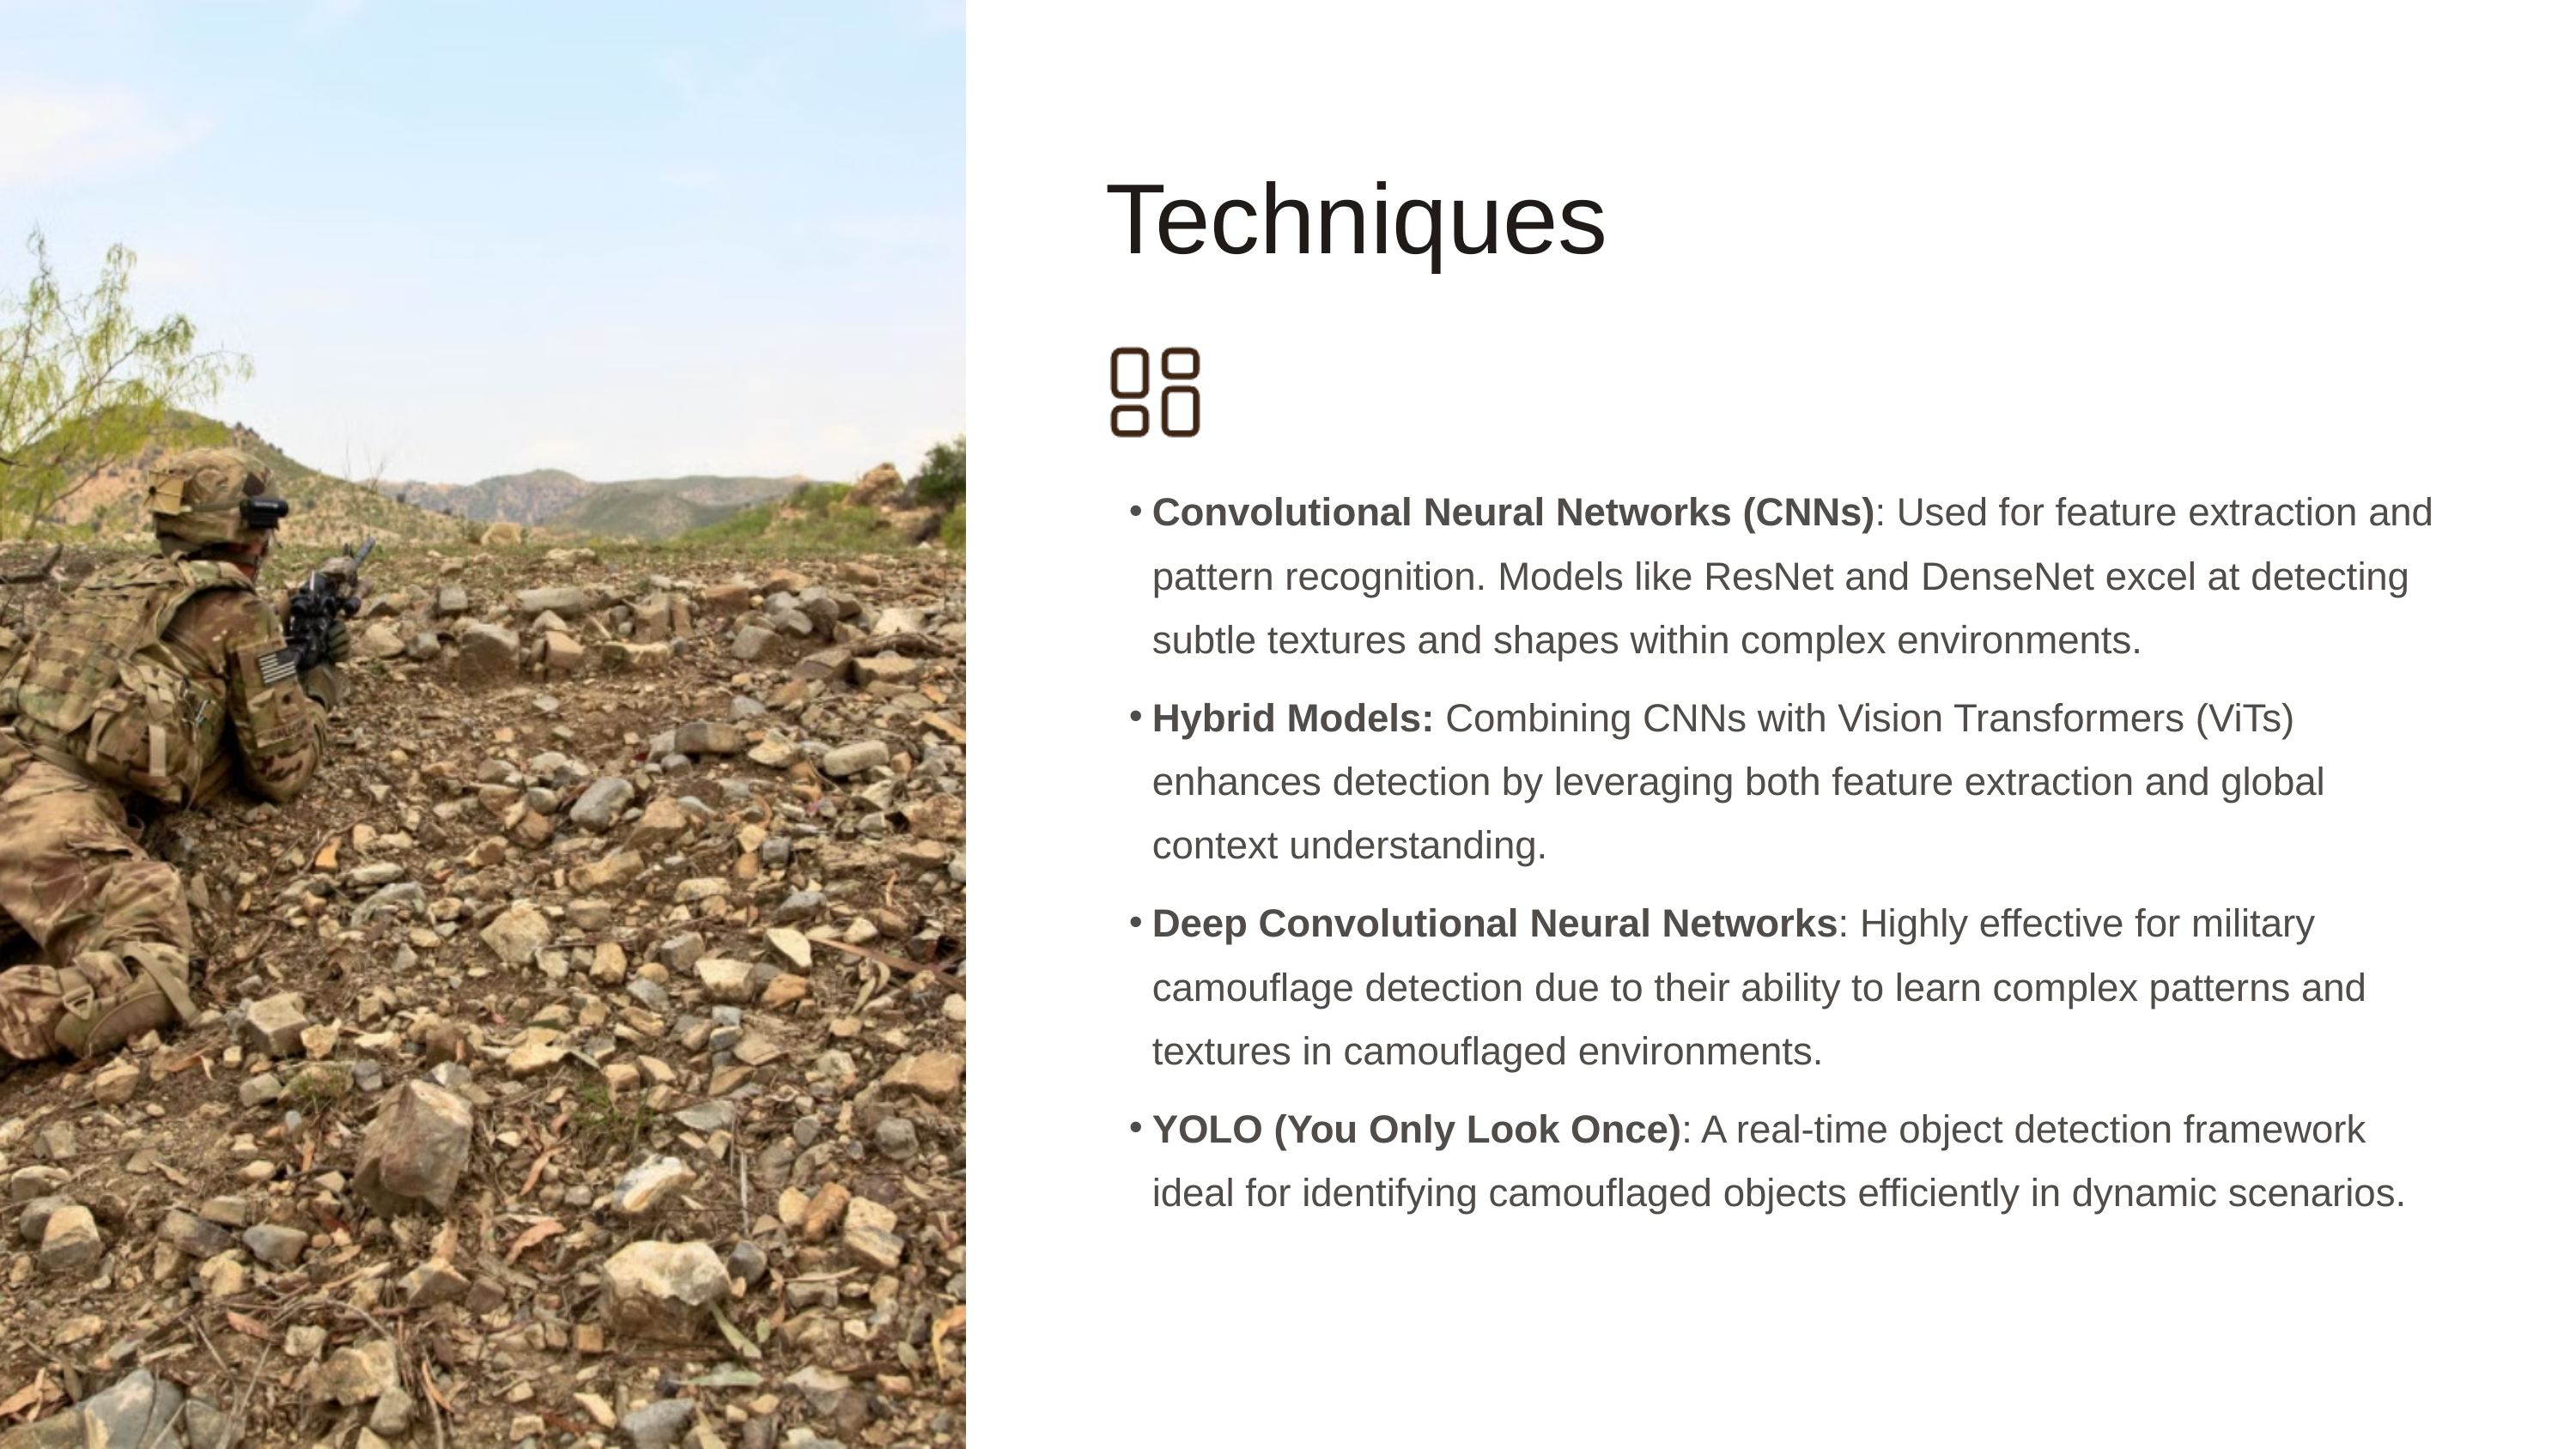

Techniques

Convolutional Neural Networks (CNNs): Used for feature extraction and pattern recognition. Models like ResNet and DenseNet excel at detecting subtle textures and shapes within complex environments.
Hybrid Models: Combining CNNs with Vision Transformers (ViTs) enhances detection by leveraging both feature extraction and global context understanding.
Deep Convolutional Neural Networks: Highly effective for military camouflage detection due to their ability to learn complex patterns and textures in camouflaged environments.
YOLO (You Only Look Once): A real-time object detection framework ideal for identifying camouflaged objects efficiently in dynamic scenarios.